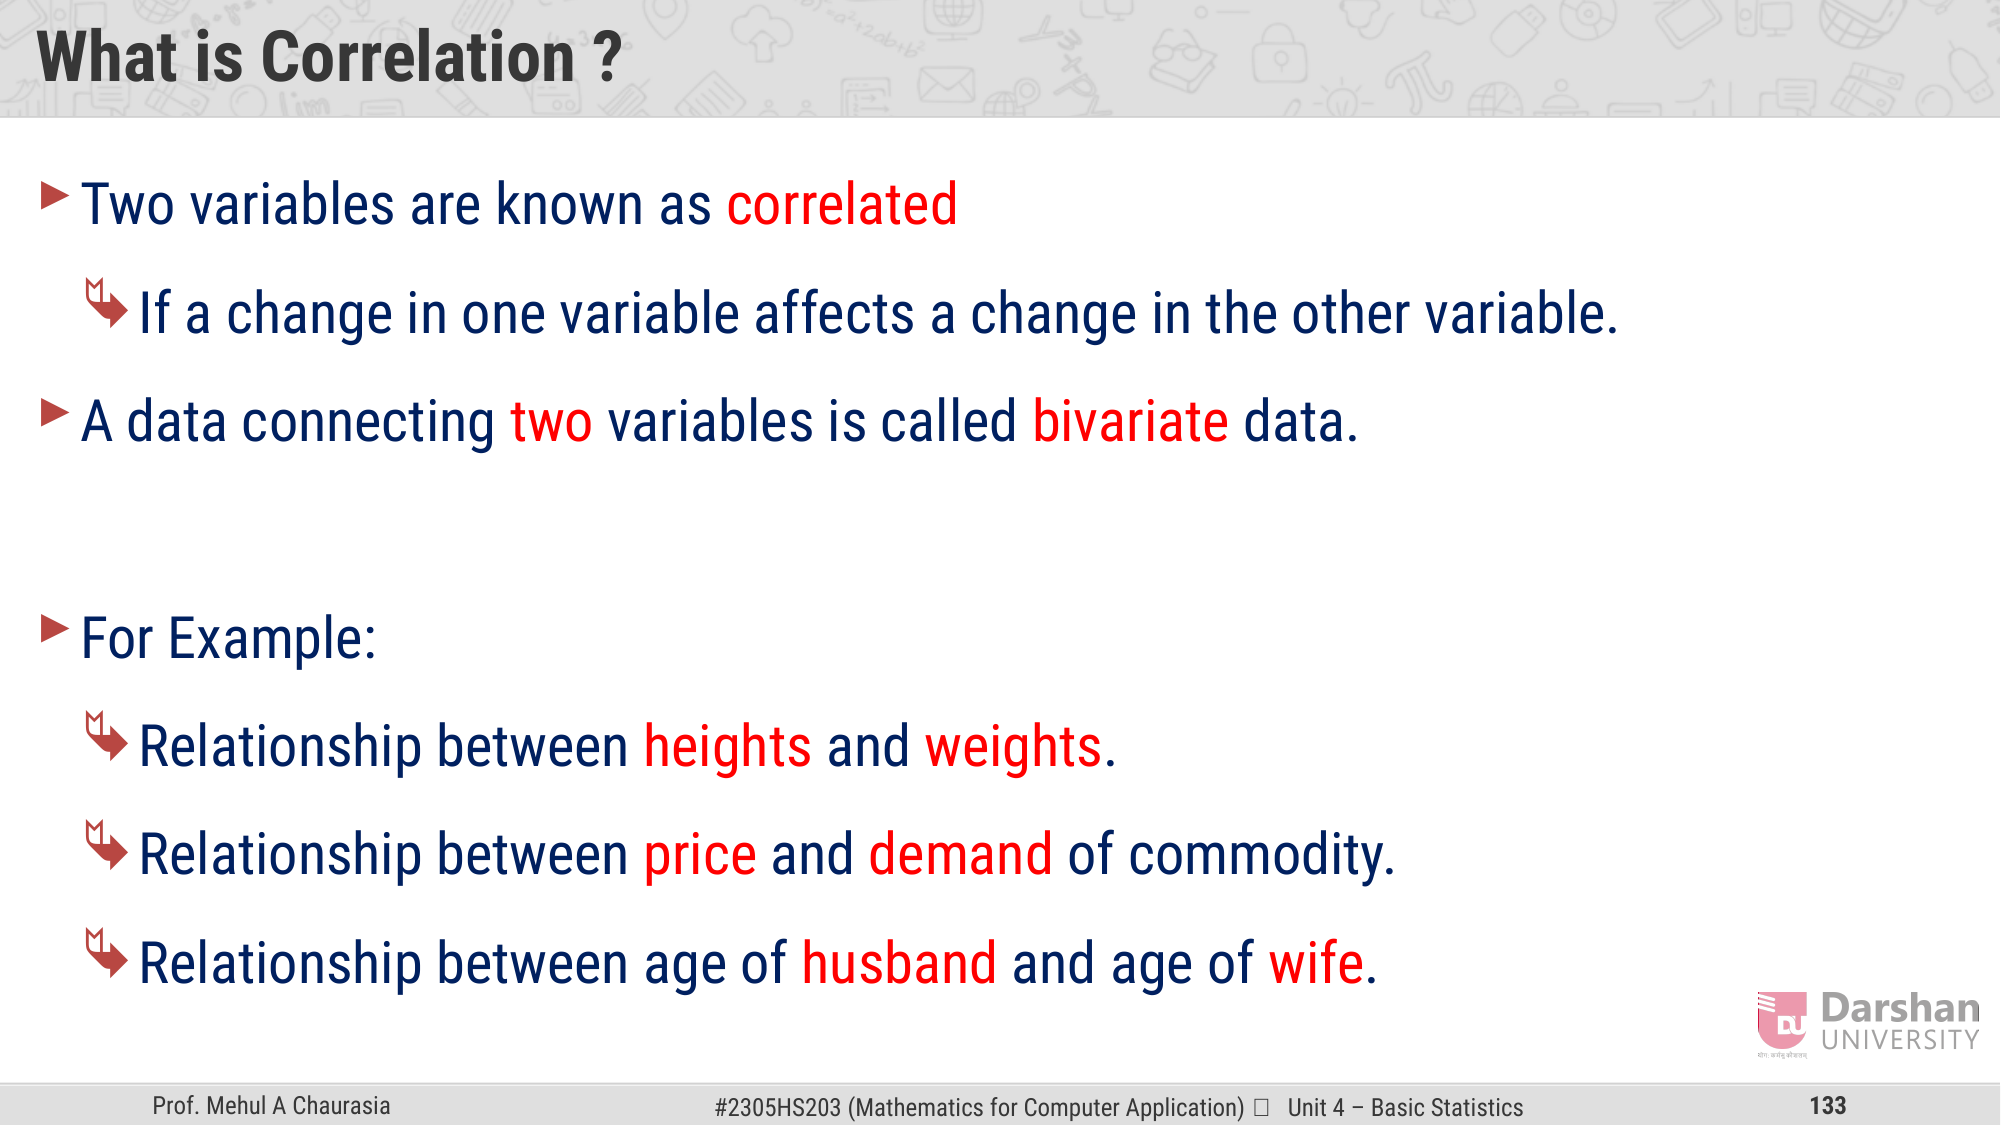

# What is Correlation ?
Two variables are known as correlated
If a change in one variable affects a change in the other variable.
A data connecting two variables is called bivariate data.

For Example:
Relationship between heights and weights.
Relationship between price and demand of commodity.
Relationship between age of husband and age of wife.